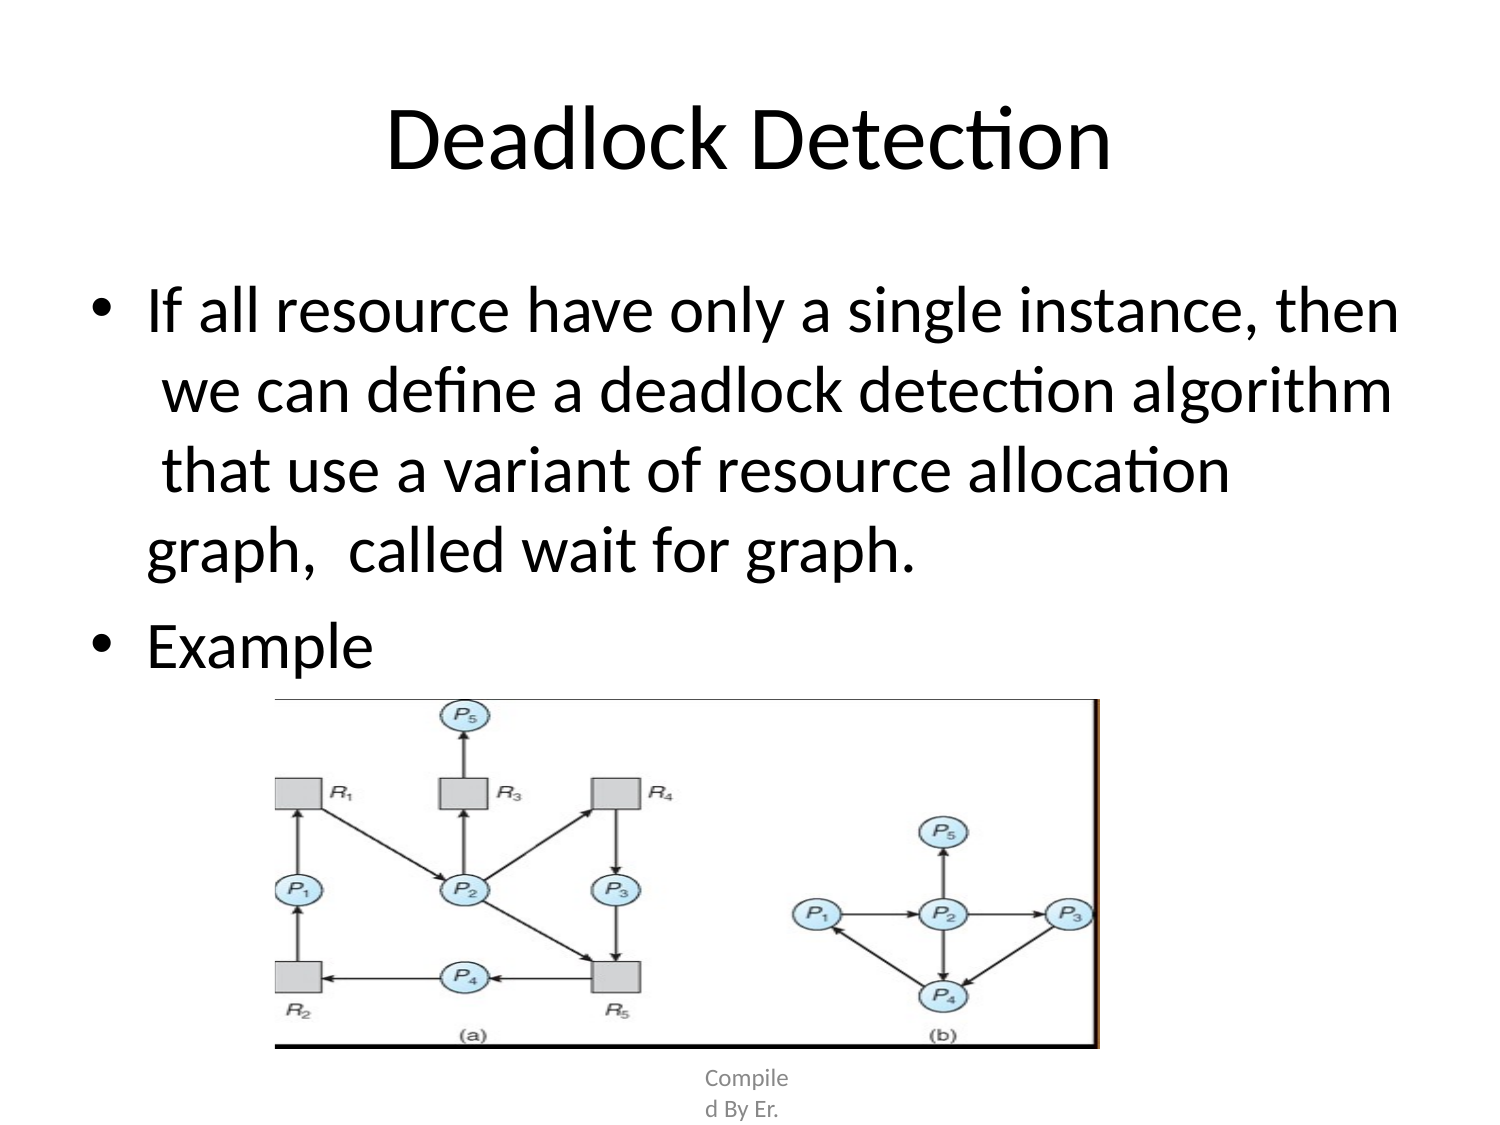

# Deadlock Detection
If all resource have only a single instance, then  we can define a deadlock detection algorithm  that use a variant of resource allocation graph,  called wait for graph.
Example

Compiled By Er. Nawaraj Bhandari